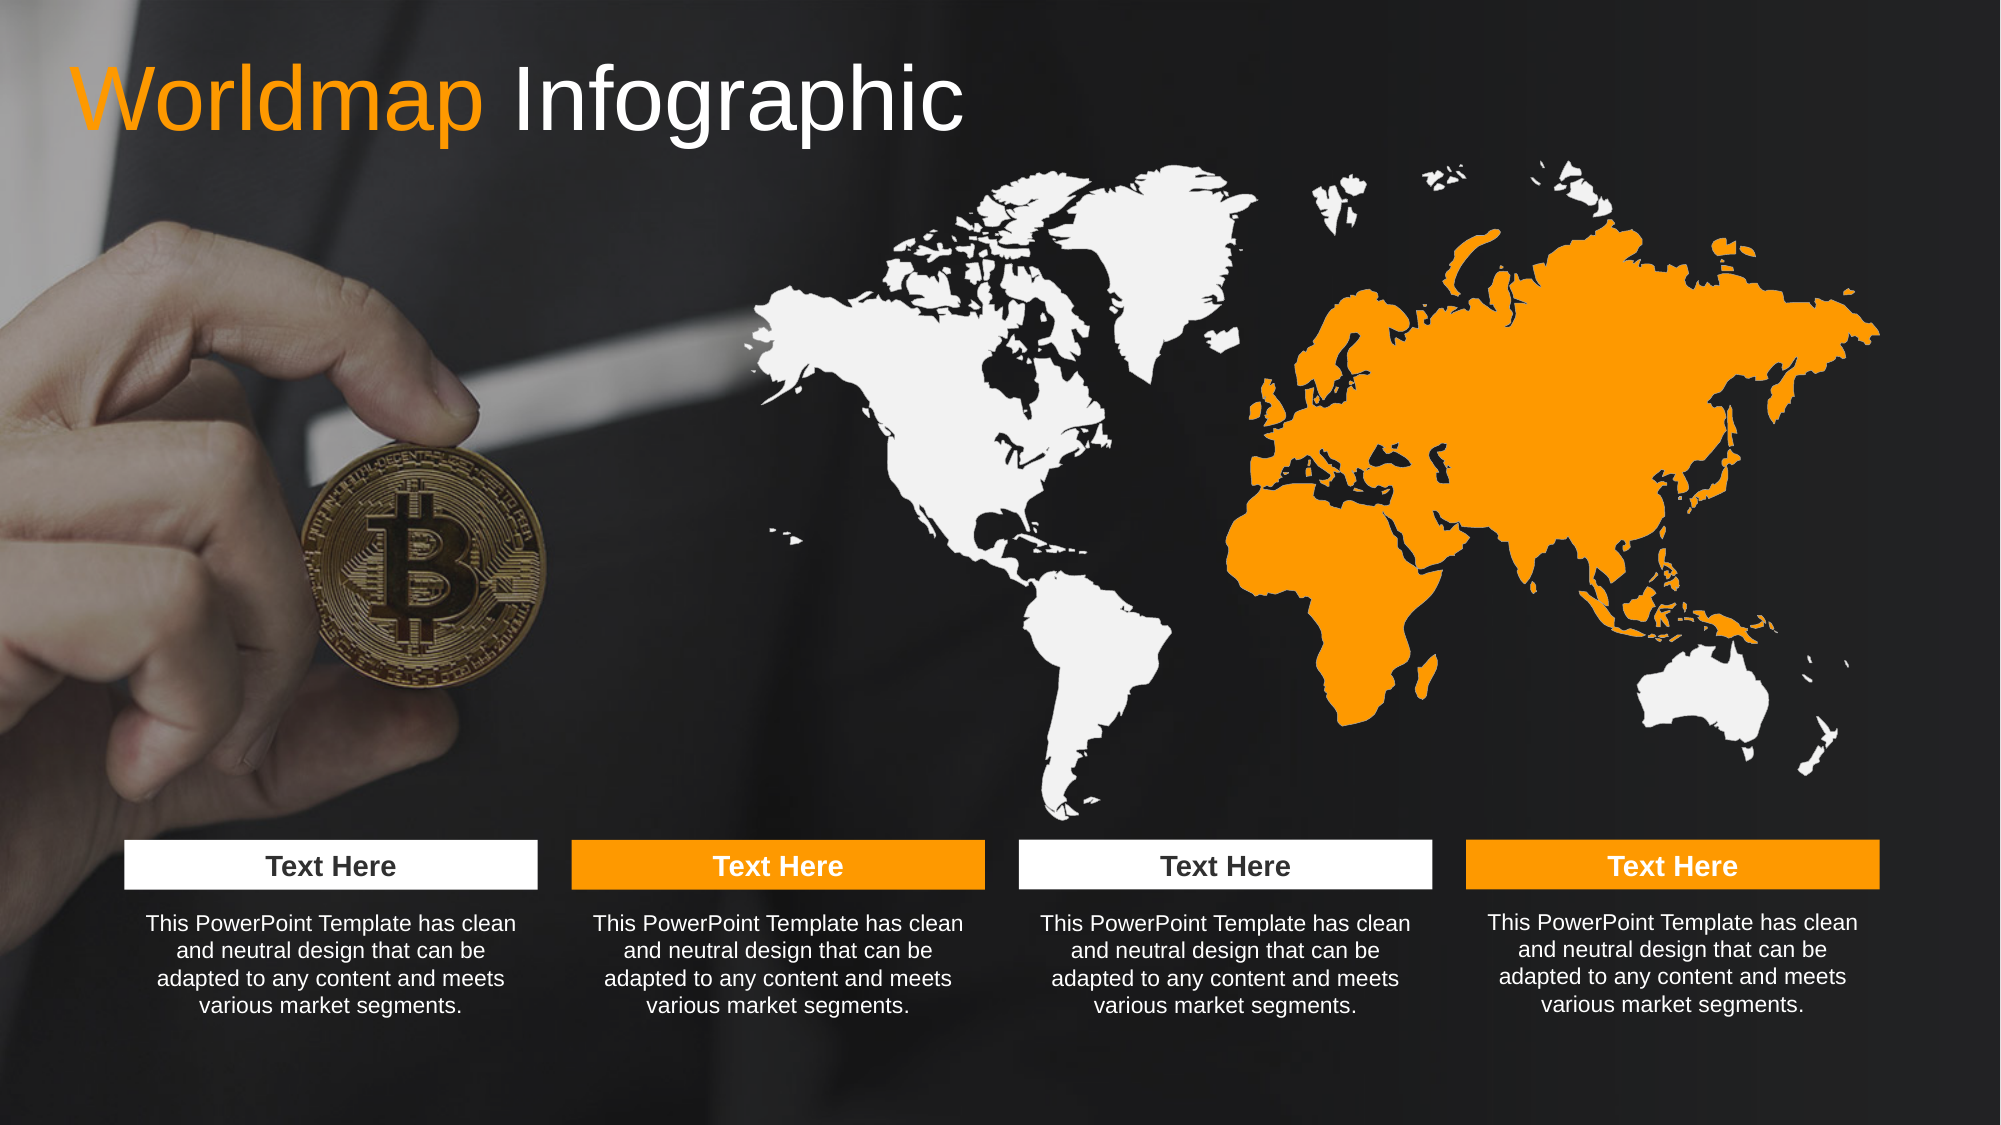

Worldmap Infographic

Text Here
This PowerPoint Template has clean and neutral design that can be adapted to any content and meets various market segments.
Text Here
This PowerPoint Template has clean and neutral design that can be adapted to any content and meets various market segments.
Text Here
This PowerPoint Template has clean and neutral design that can be adapted to any content and meets various market segments.
Text Here
This PowerPoint Template has clean and neutral design that can be adapted to any content and meets various market segments.